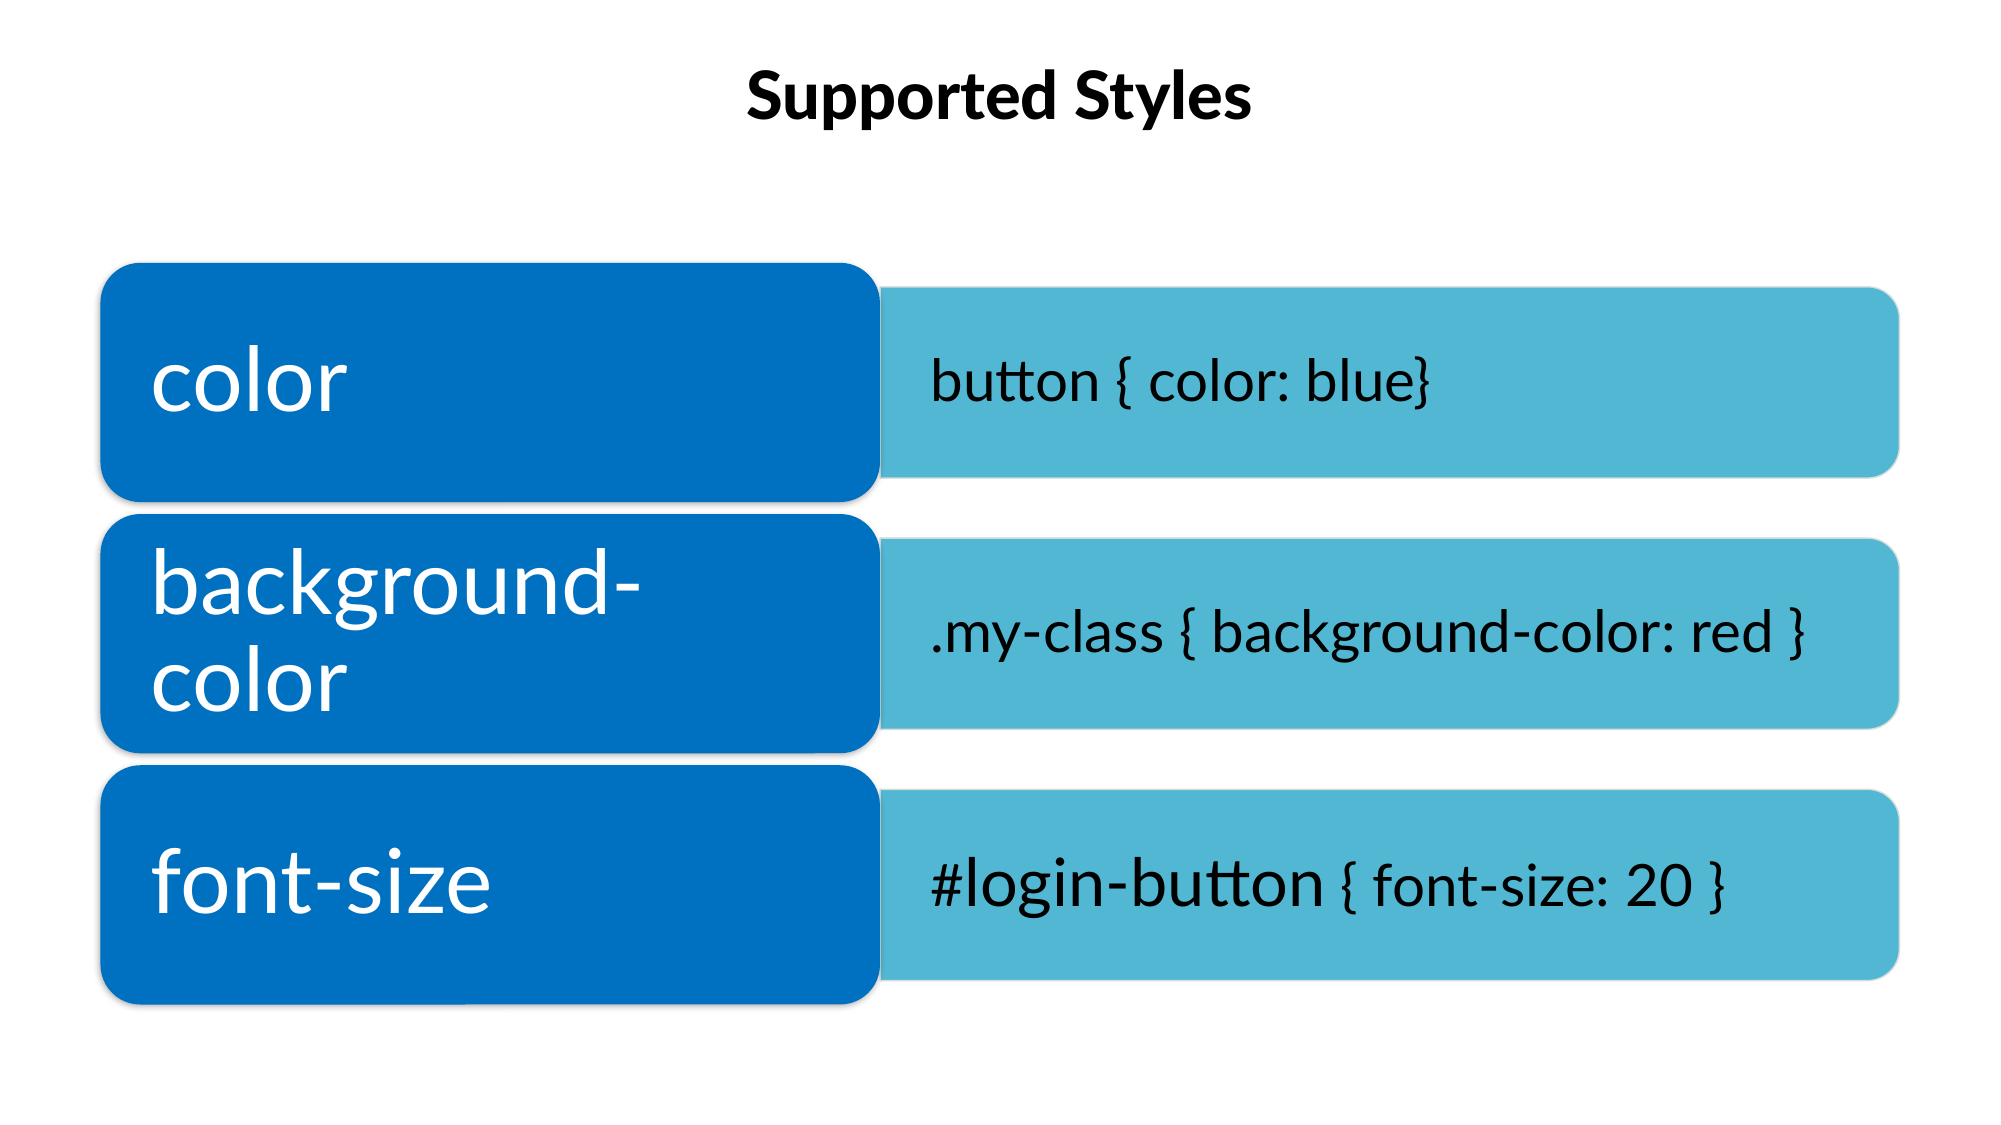

# Supported Styles
.button { color: blue}
color
..my-class { background-color: red }
background-color
.#login-button { font-size: 20 }
font-size